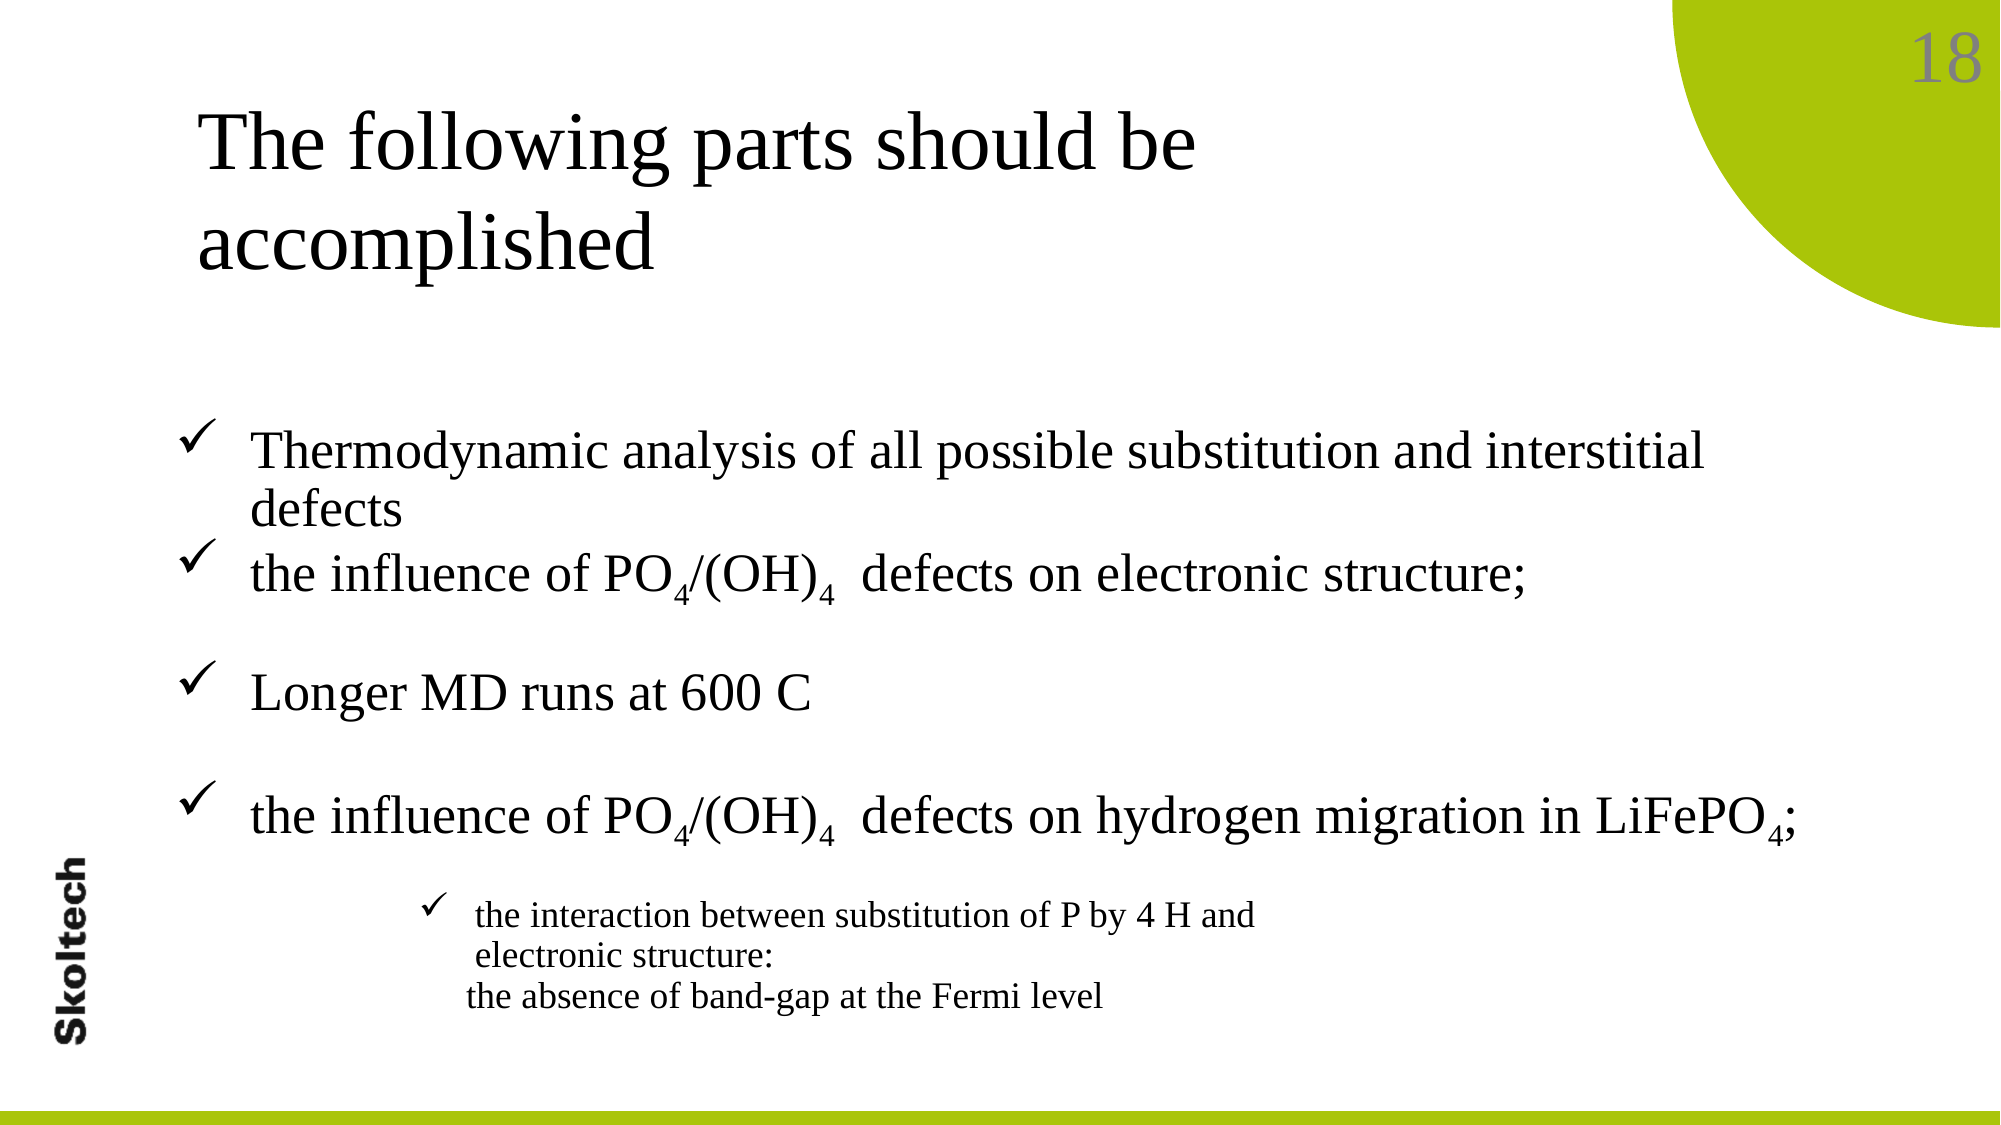

18
The following parts should be accomplished

Thermodynamic analysis of all possible substitution and interstitial defects
the influence of PO4/(OH)4  defects on electronic structure;

Longer MD runs at 600 C

the influence of PO4/(OH)4  defects on hydrogen migration in LiFePO4;

the interaction between substitution of P by 4 H and electronic structure:
     the absence of band-gap at the Fermi level